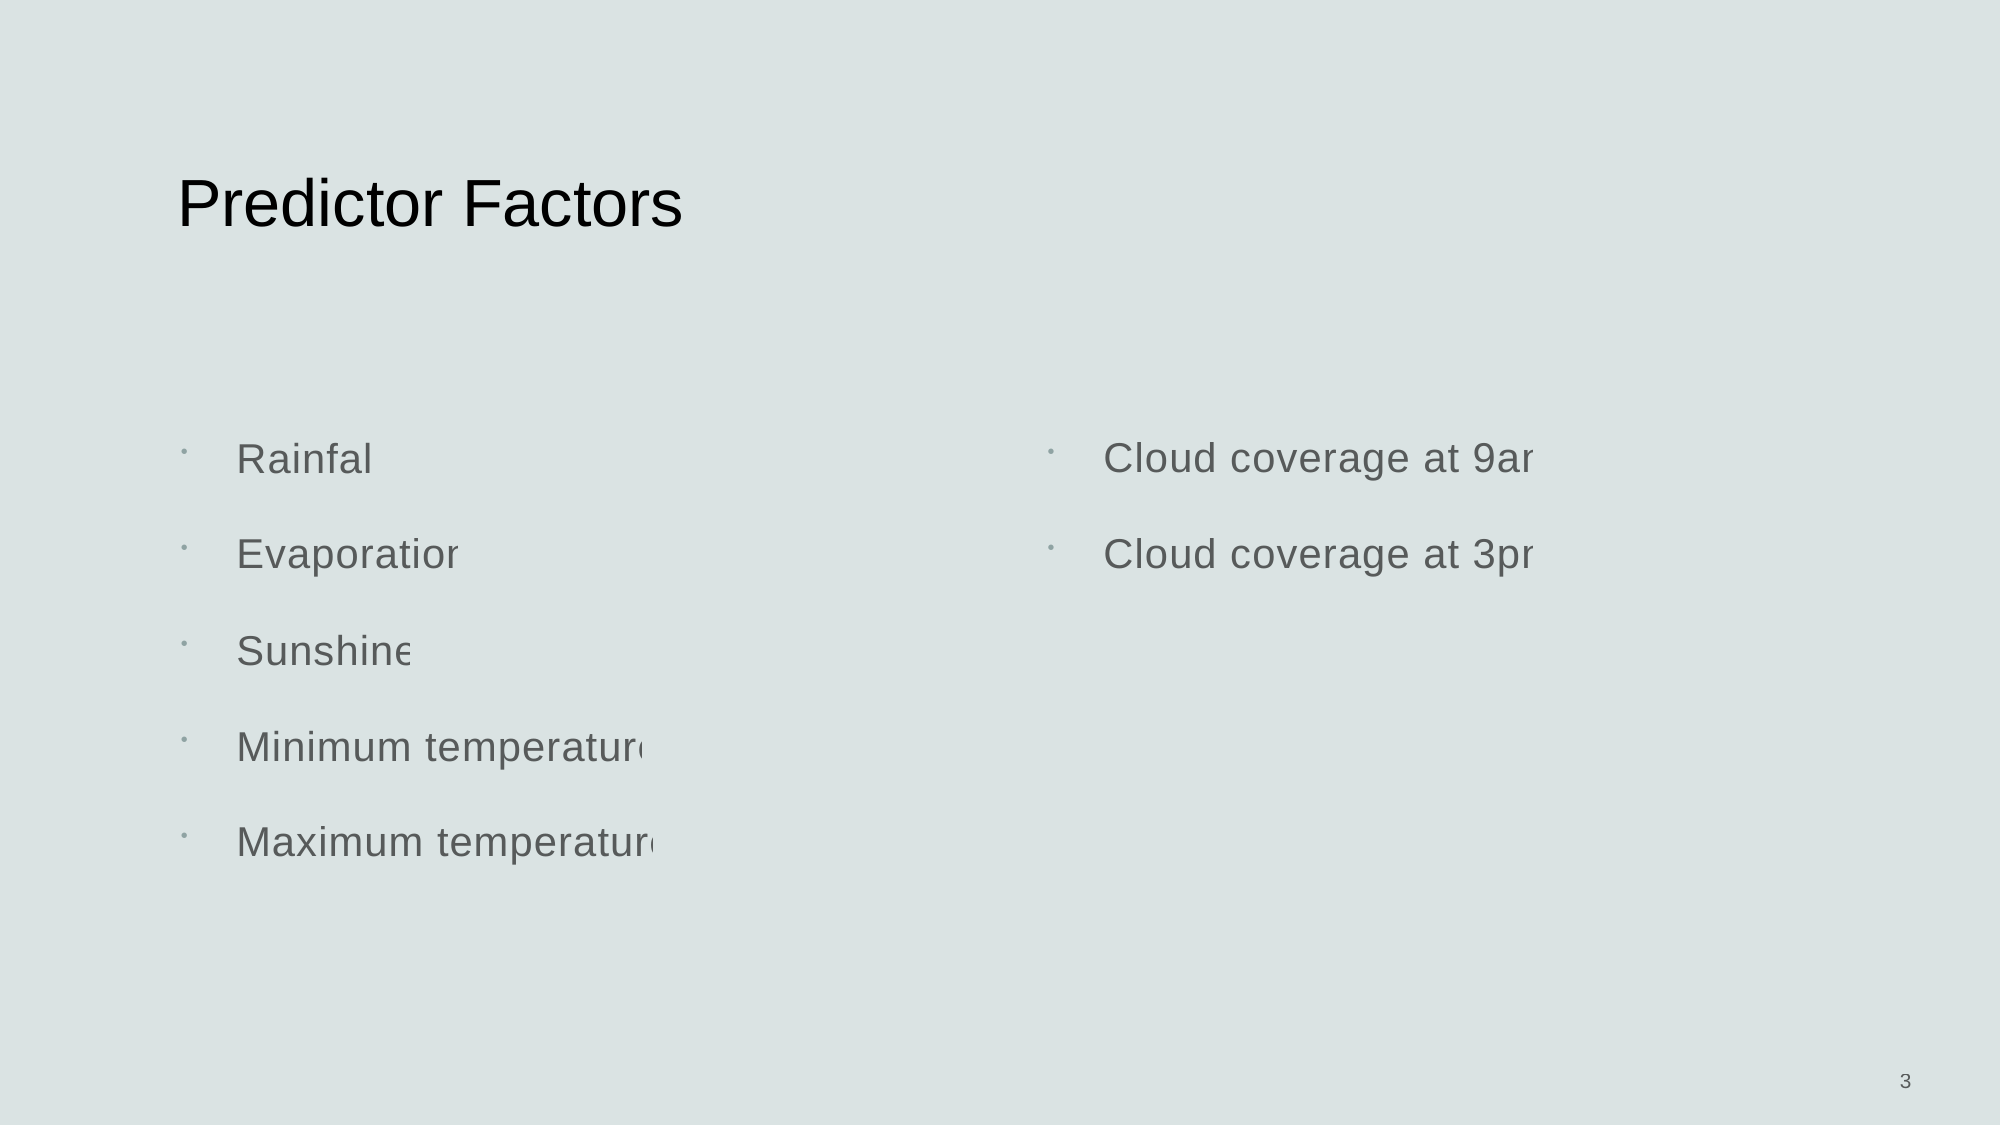

# Predictor Factors

Rainfall
Evaporation
Sunshine
Minimum temperature
Maximum temperature
Cloud coverage at 9am
Cloud coverage at 3pm
3